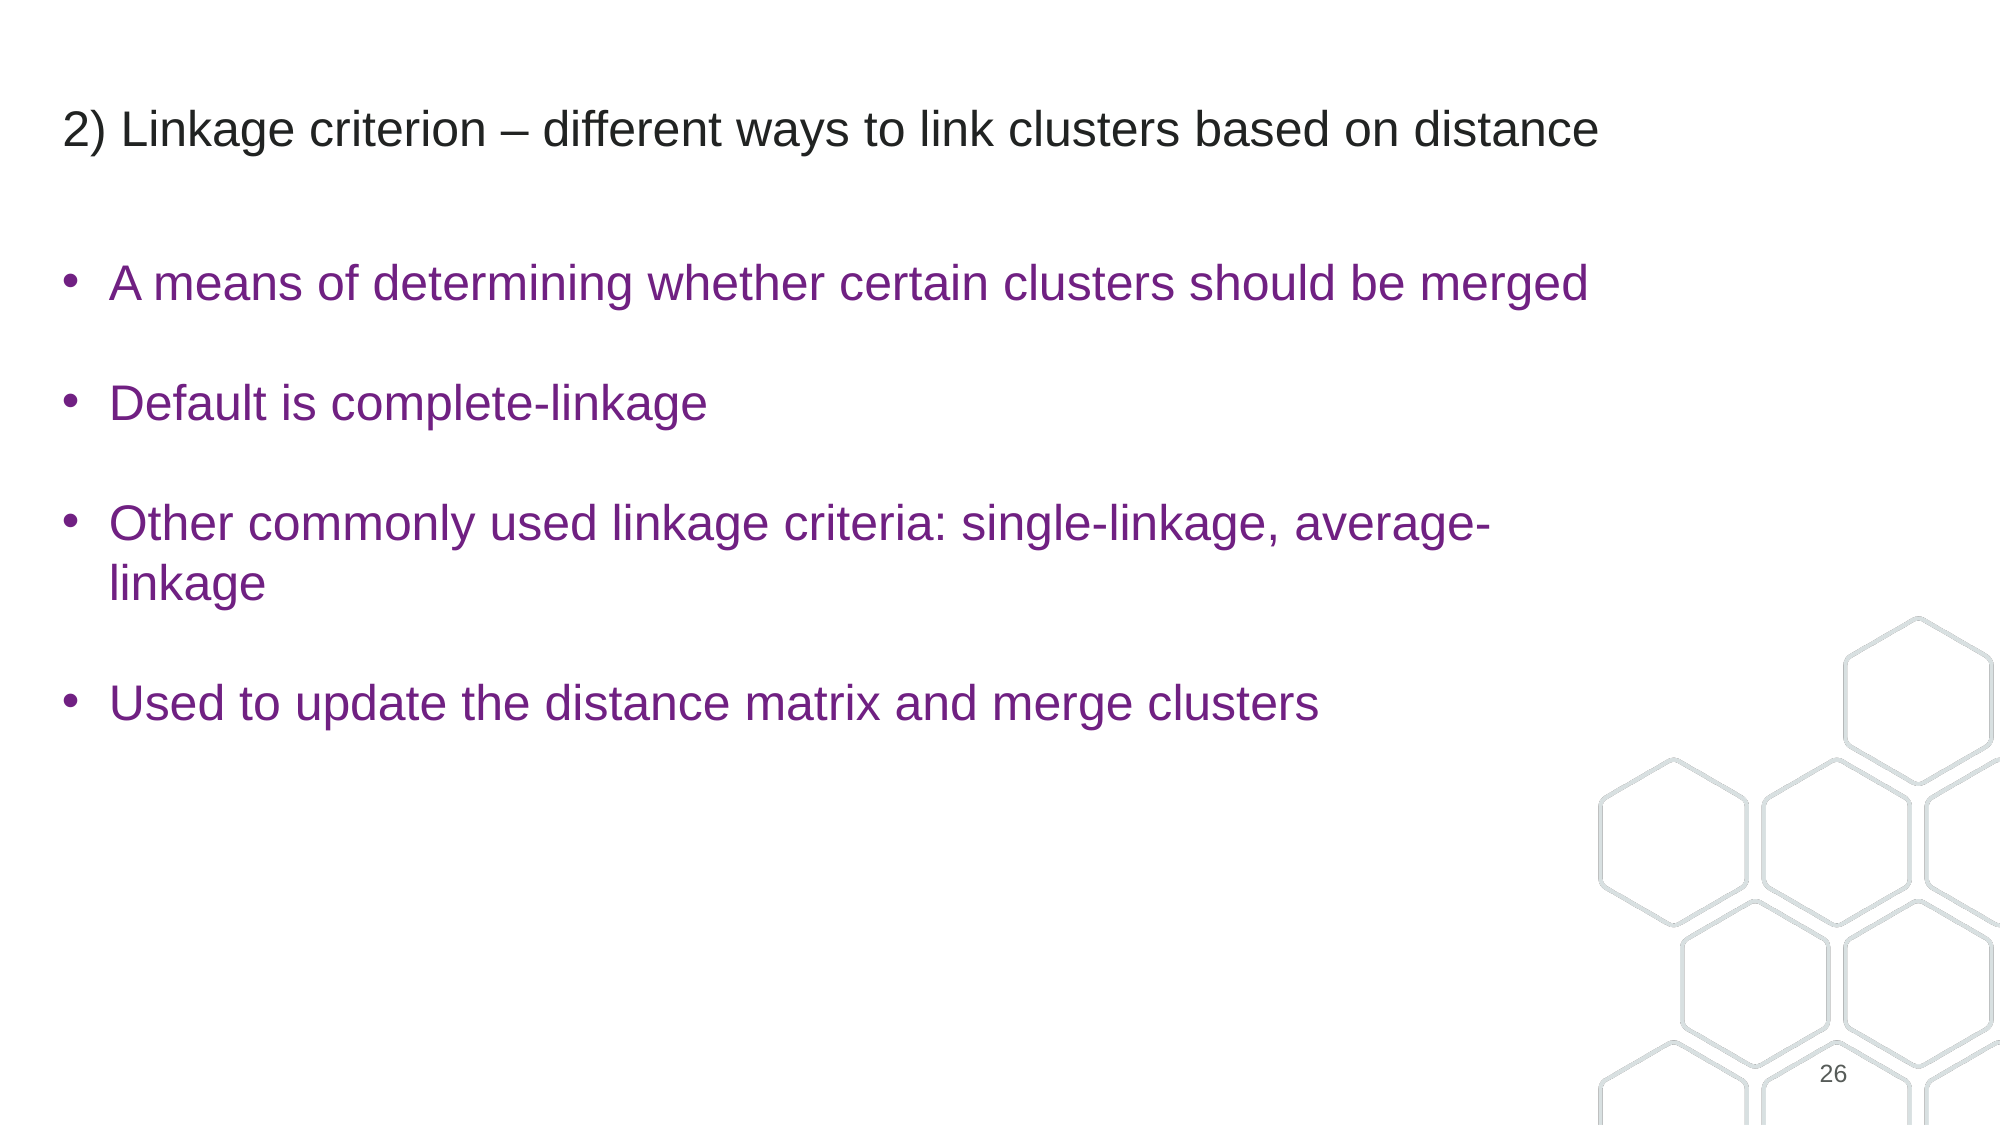

2) Linkage criterion – different ways to link clusters based on distance
A means of determining whether certain clusters should be merged

Default is complete-linkage

Other commonly used linkage criteria: single-linkage, average-linkage

Used to update the distance matrix and merge clusters

26